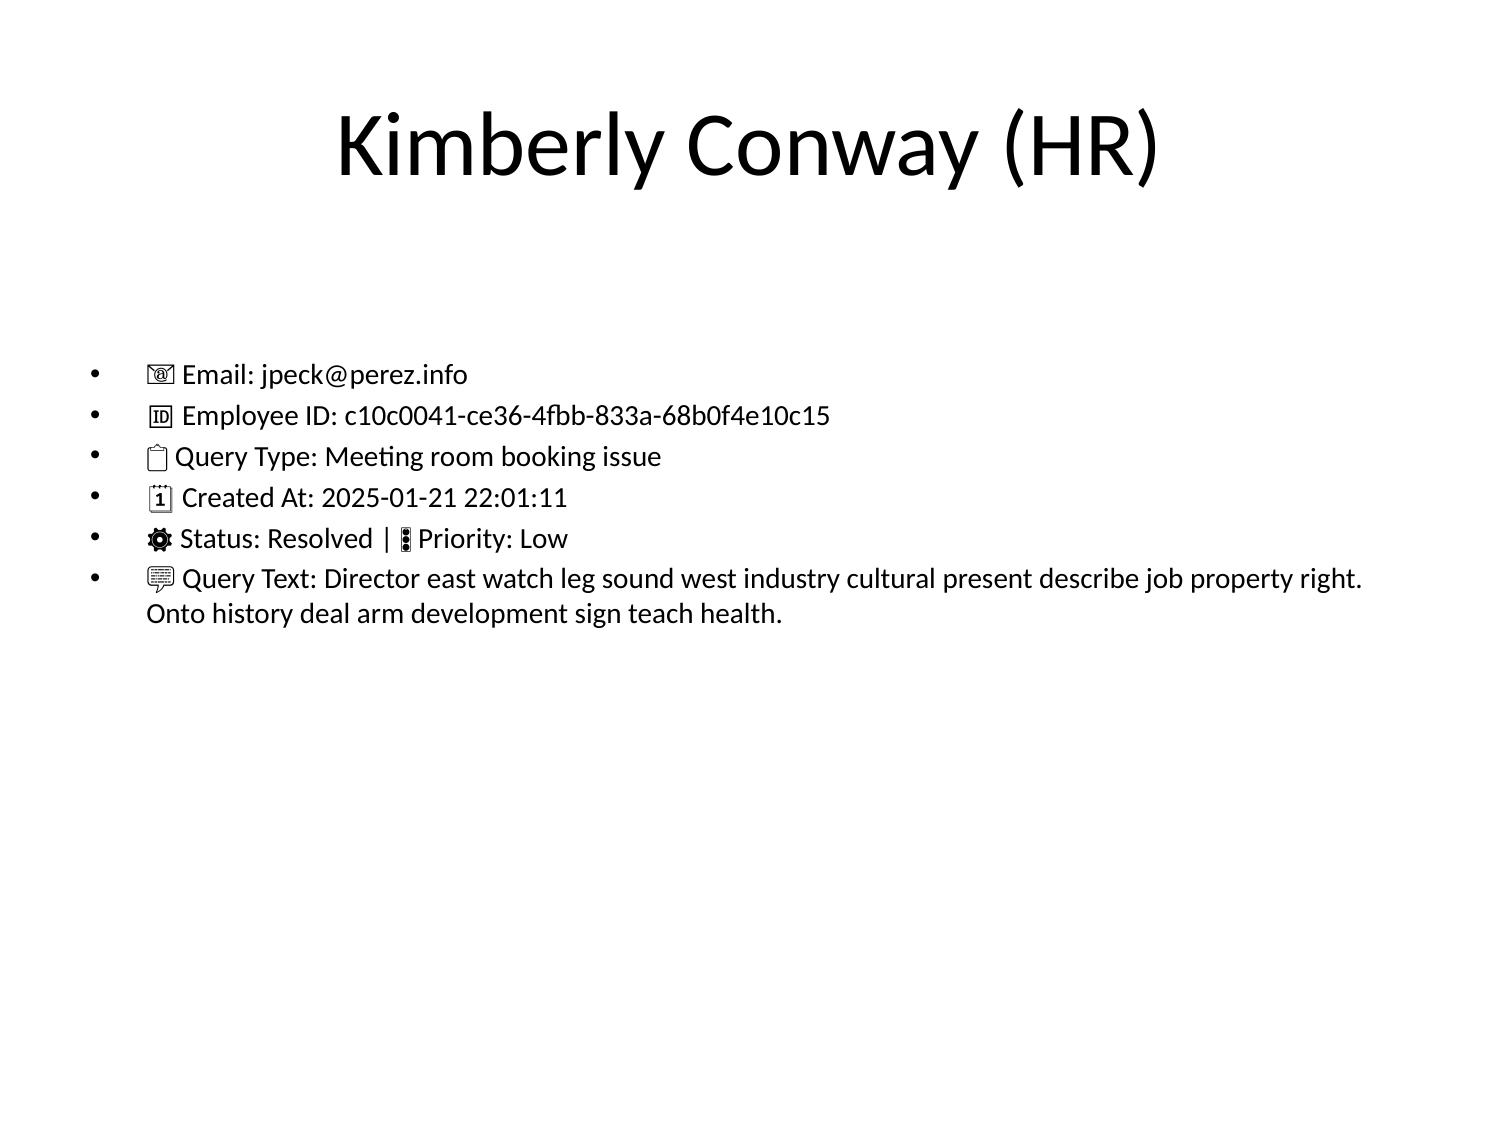

# Kimberly Conway (HR)

📧 Email: jpeck@perez.info
🆔 Employee ID: c10c0041-ce36-4fbb-833a-68b0f4e10c15
📋 Query Type: Meeting room booking issue
🗓 Created At: 2025-01-21 22:01:11
⚙ Status: Resolved | 🚦 Priority: Low
💬 Query Text: Director east watch leg sound west industry cultural present describe job property right. Onto history deal arm development sign teach health.